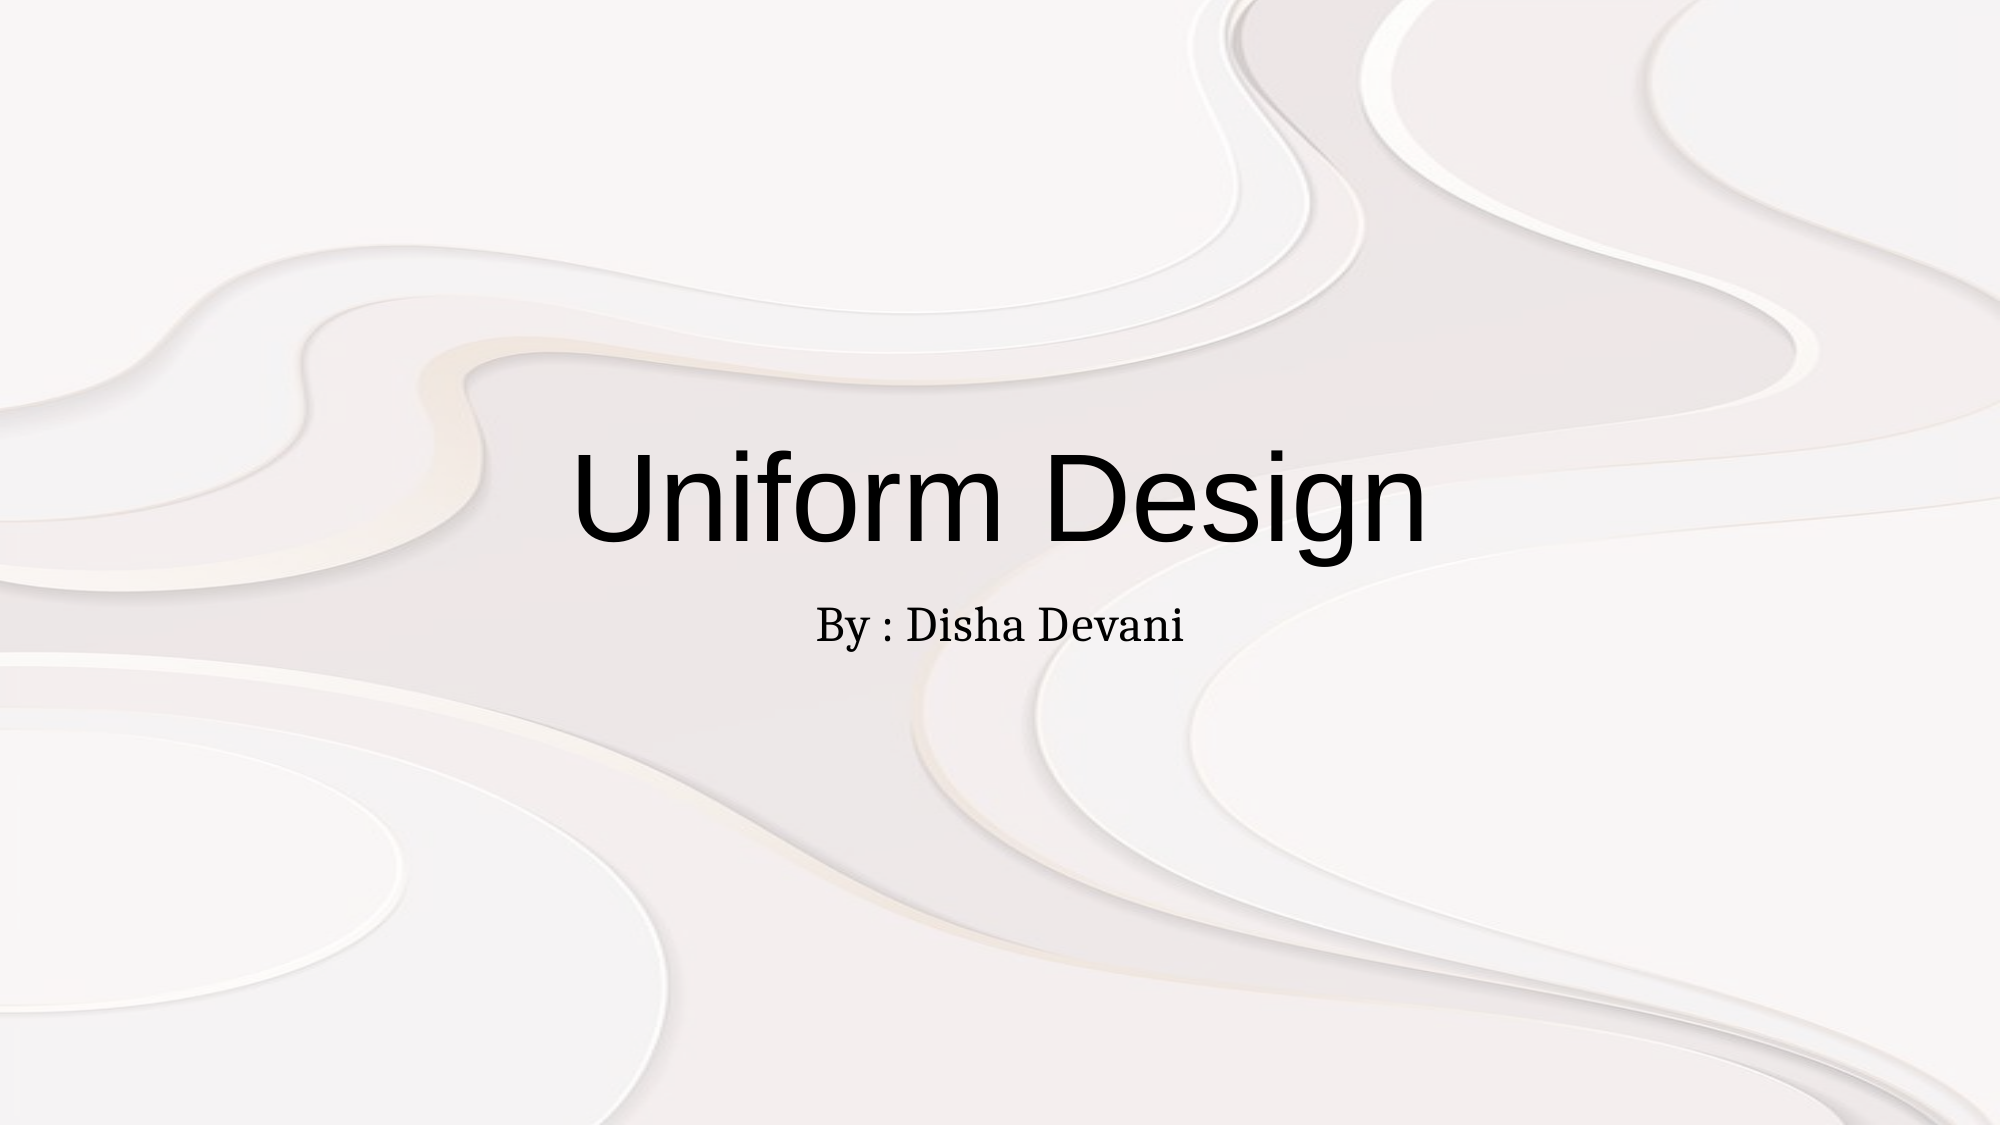

# Uniform Design
By : Disha Devani